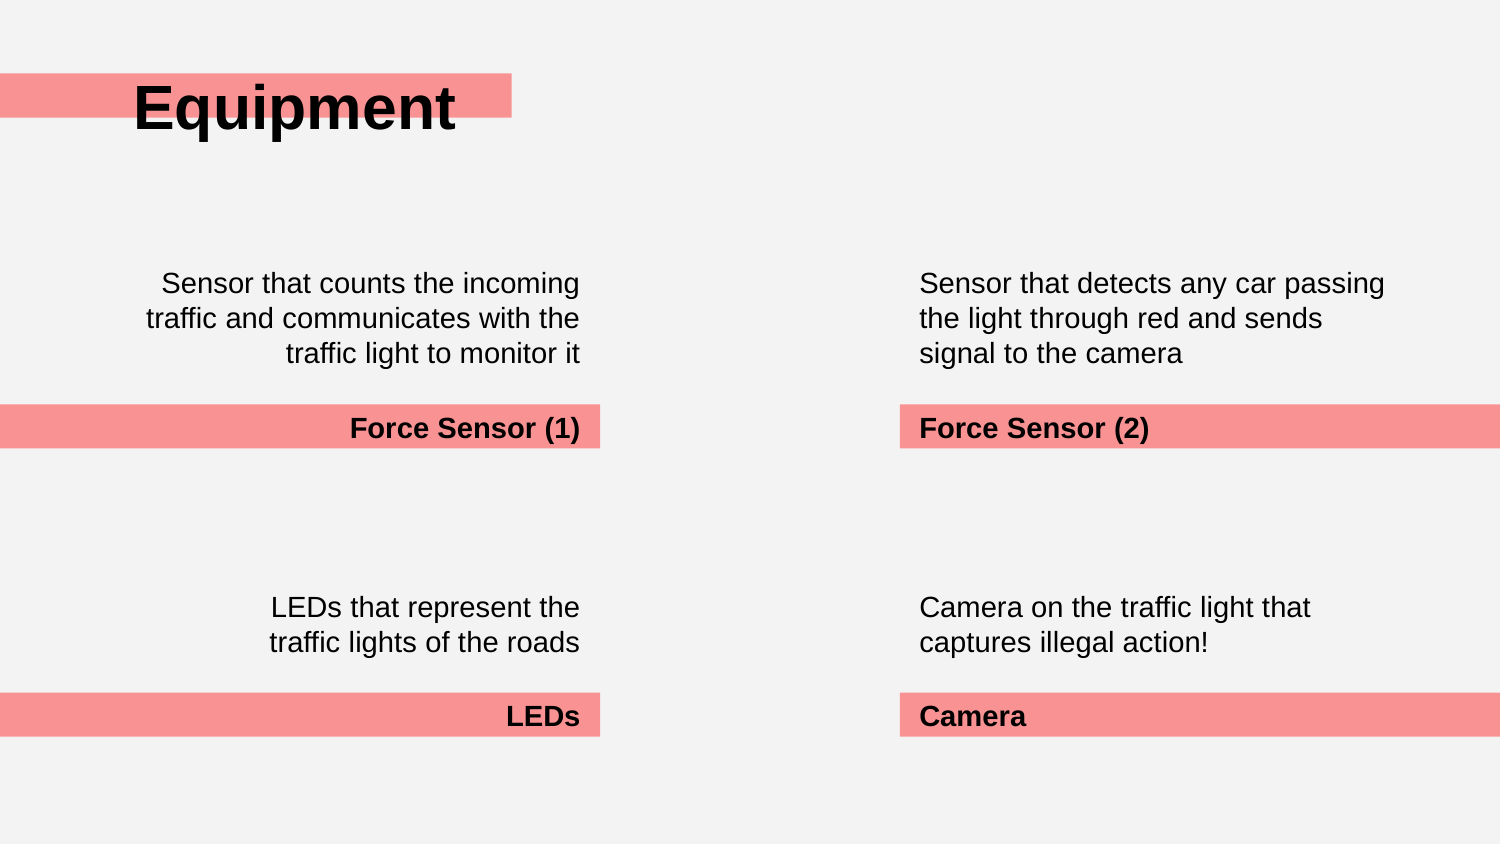

Equipment

Sensor that counts the incoming traffic and communicates with the traffic light to monitor it
Sensor that detects any car passing the light through red and sends signal to the camera
# Force Sensor (1)
Force Sensor (2)

LEDs that represent the traffic lights of the roads
Camera on the traffic light that captures illegal action!
LEDs
Camera